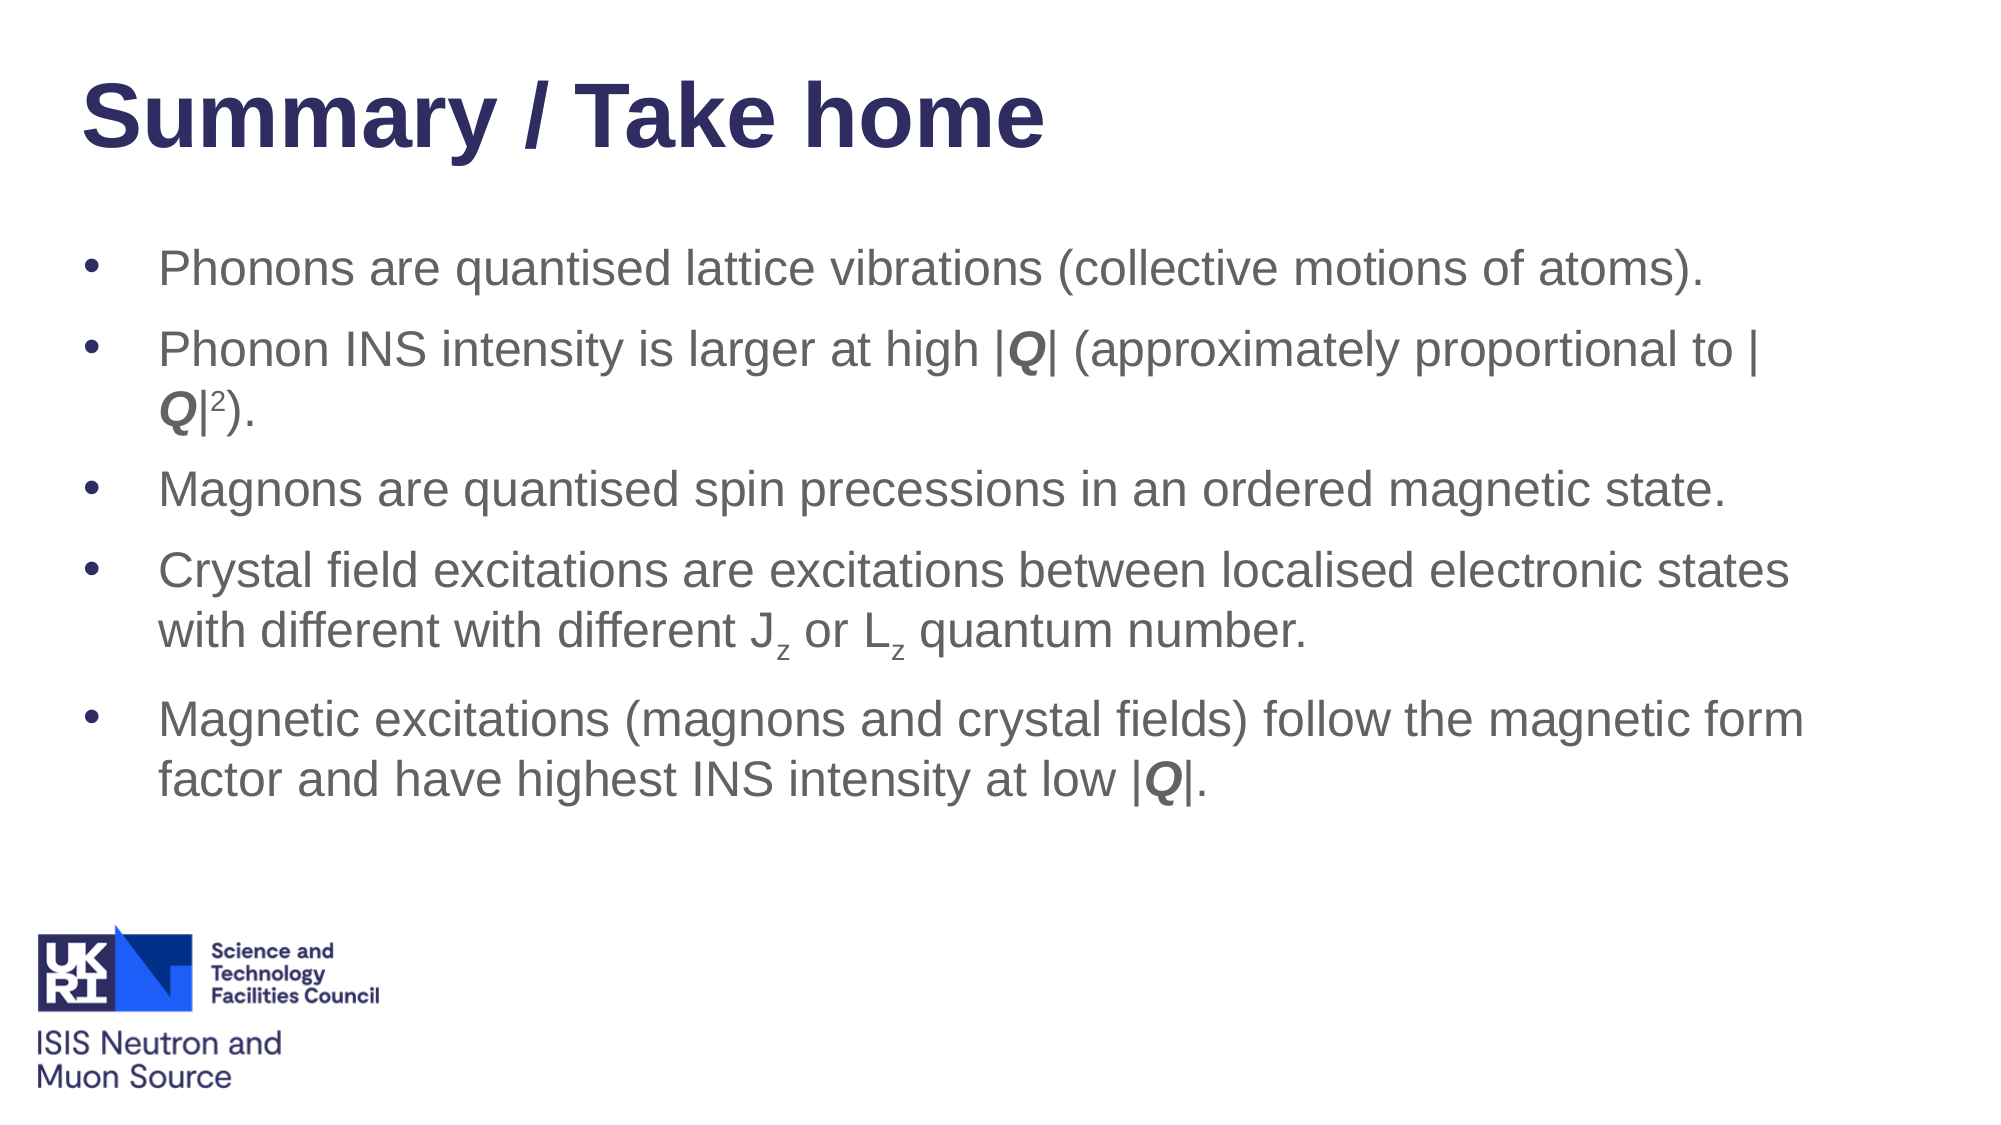

# Summary / Take home
Phonons are quantised lattice vibrations (collective motions of atoms).
Phonon INS intensity is larger at high |Q| (approximately proportional to |Q|2).
Magnons are quantised spin precessions in an ordered magnetic state.
Crystal field excitations are excitations between localised electronic states with different with different Jz or Lz quantum number.
Magnetic excitations (magnons and crystal fields) follow the magnetic form factor and have highest INS intensity at low |Q|.